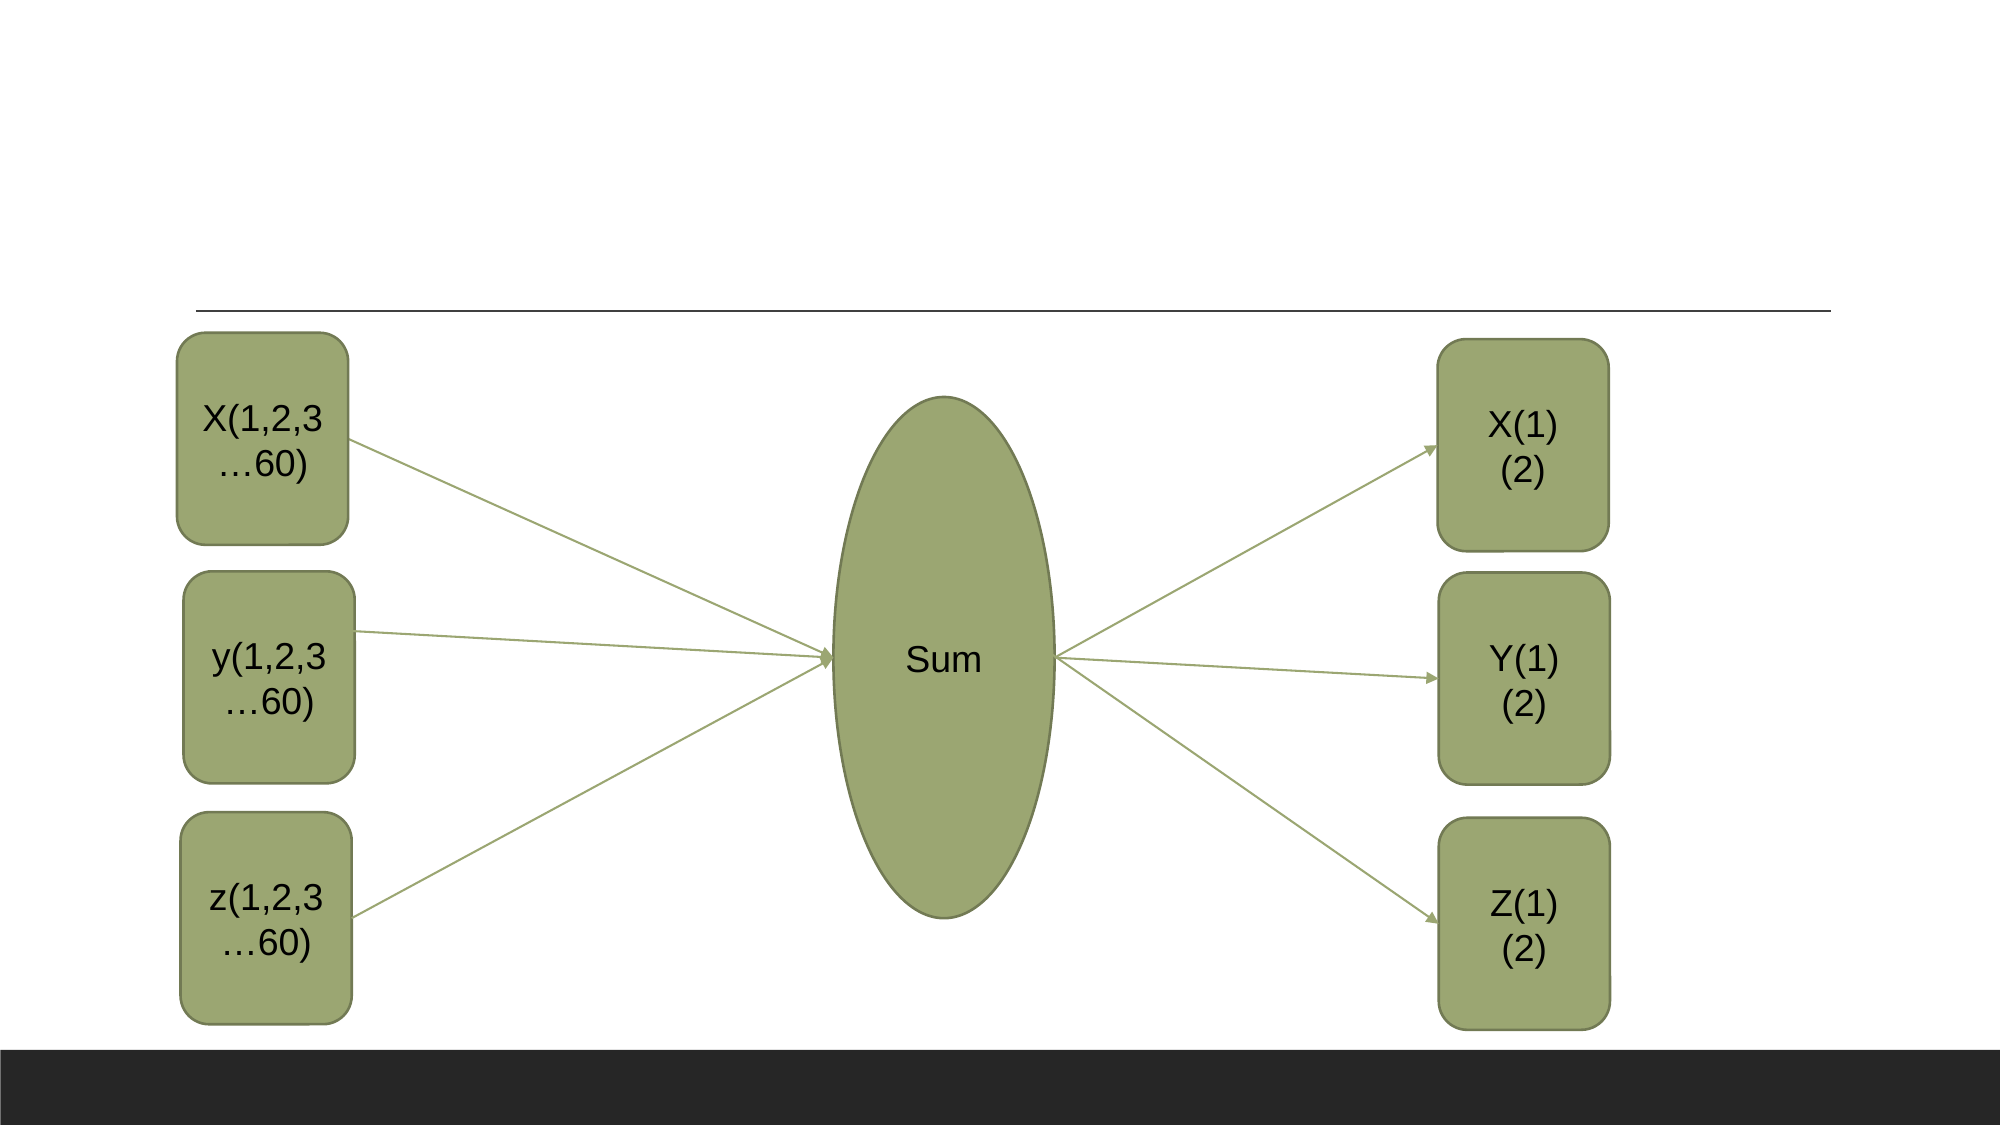

X(1,2,3…60)
X(1)
(2)
Sum
y(1,2,3…60)
Y(1)
(2)
z(1,2,3…60)
Z(1)
(2)